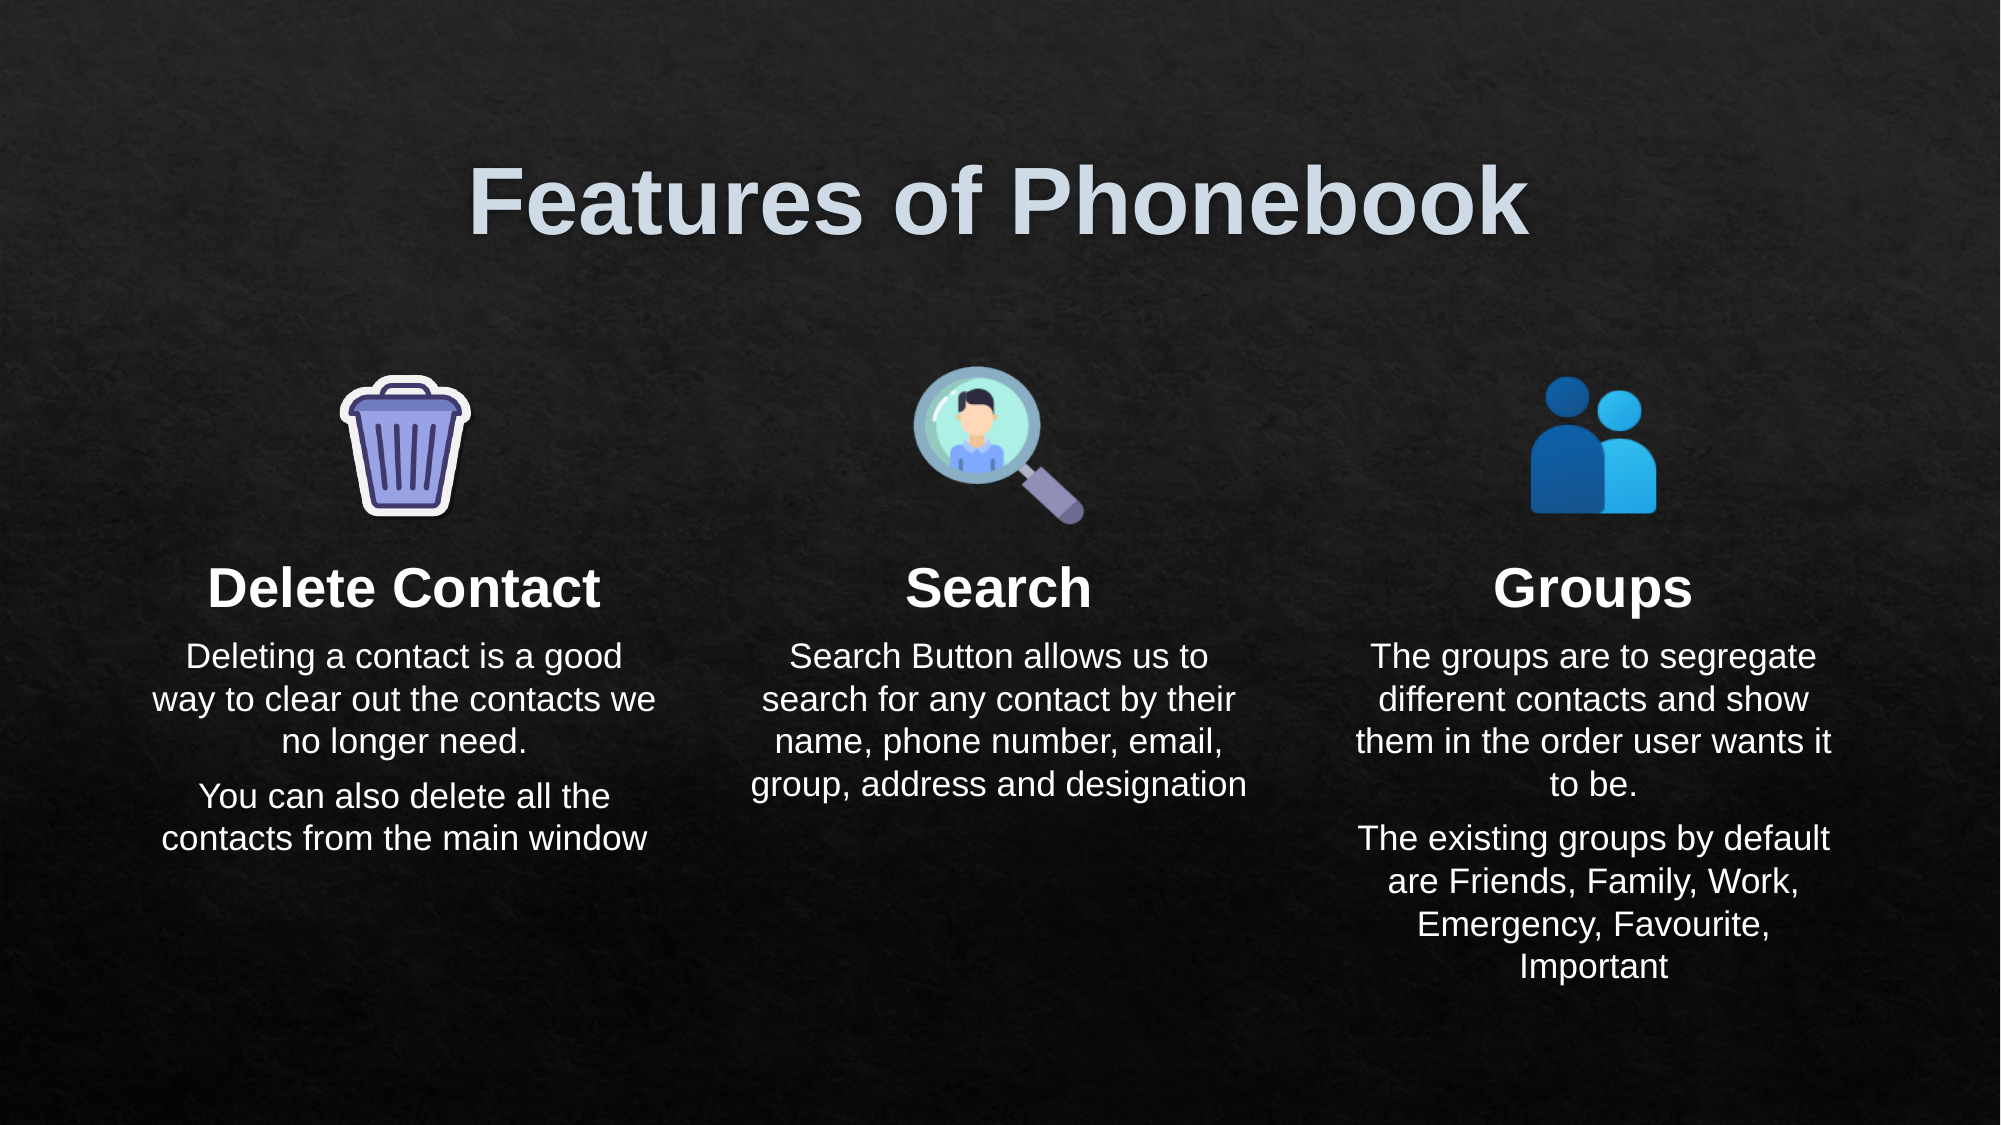

# Features of Phonebook
Delete Contact
Deleting a contact is a good way to clear out the contacts we no longer need.
You can also delete all the contacts from the main window
Search
Search Button allows us to search for any contact by their name, phone number, email, group, address and designation
Groups
The groups are to segregate different contacts and show them in the order user wants it to be.
The existing groups by default are Friends, Family, Work, Emergency, Favourite, Important